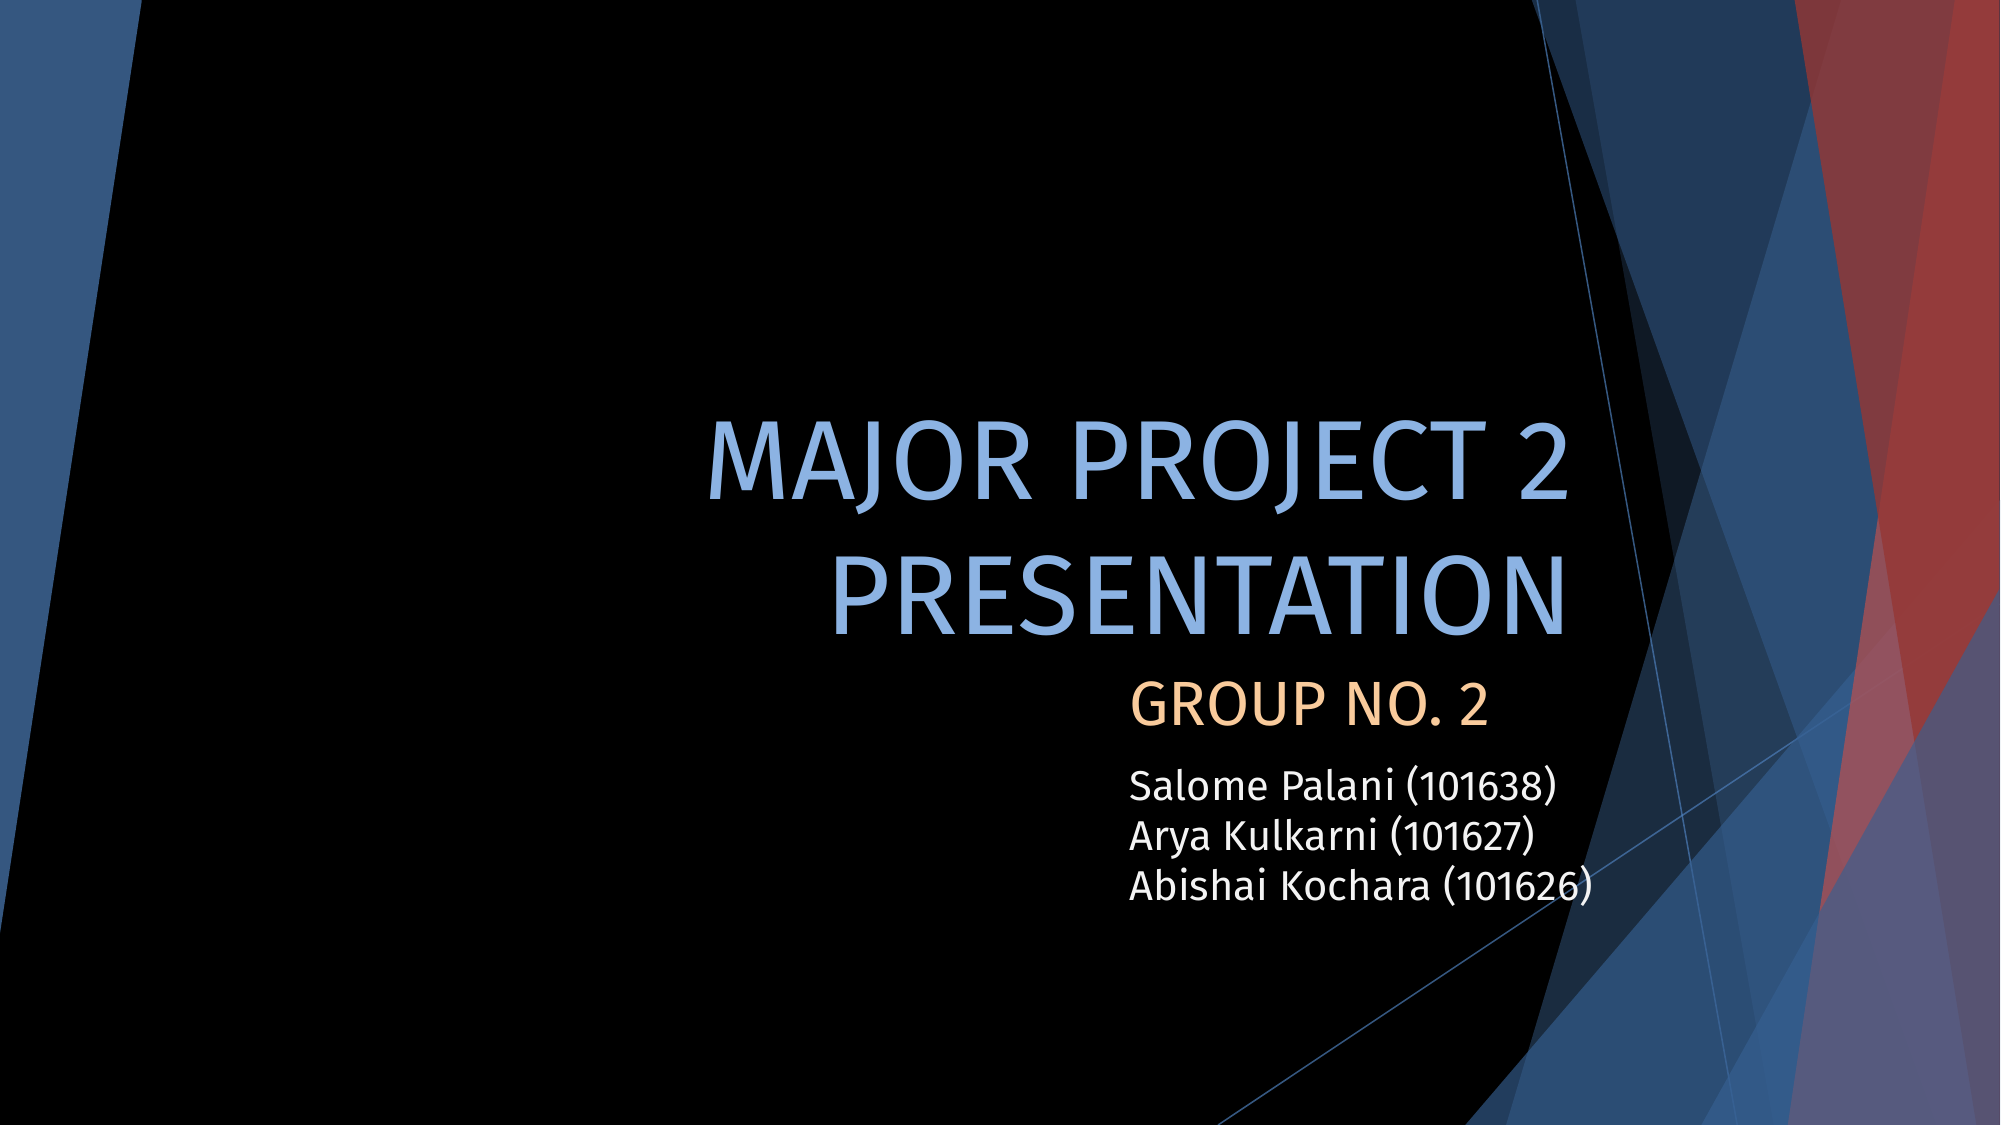

# MAJOR PROJECT 2  PRESENTATION
GROUP NO. 2

Salome Palani (101638)
Arya Kulkarni (101627)
Abishai Kochara (101626)